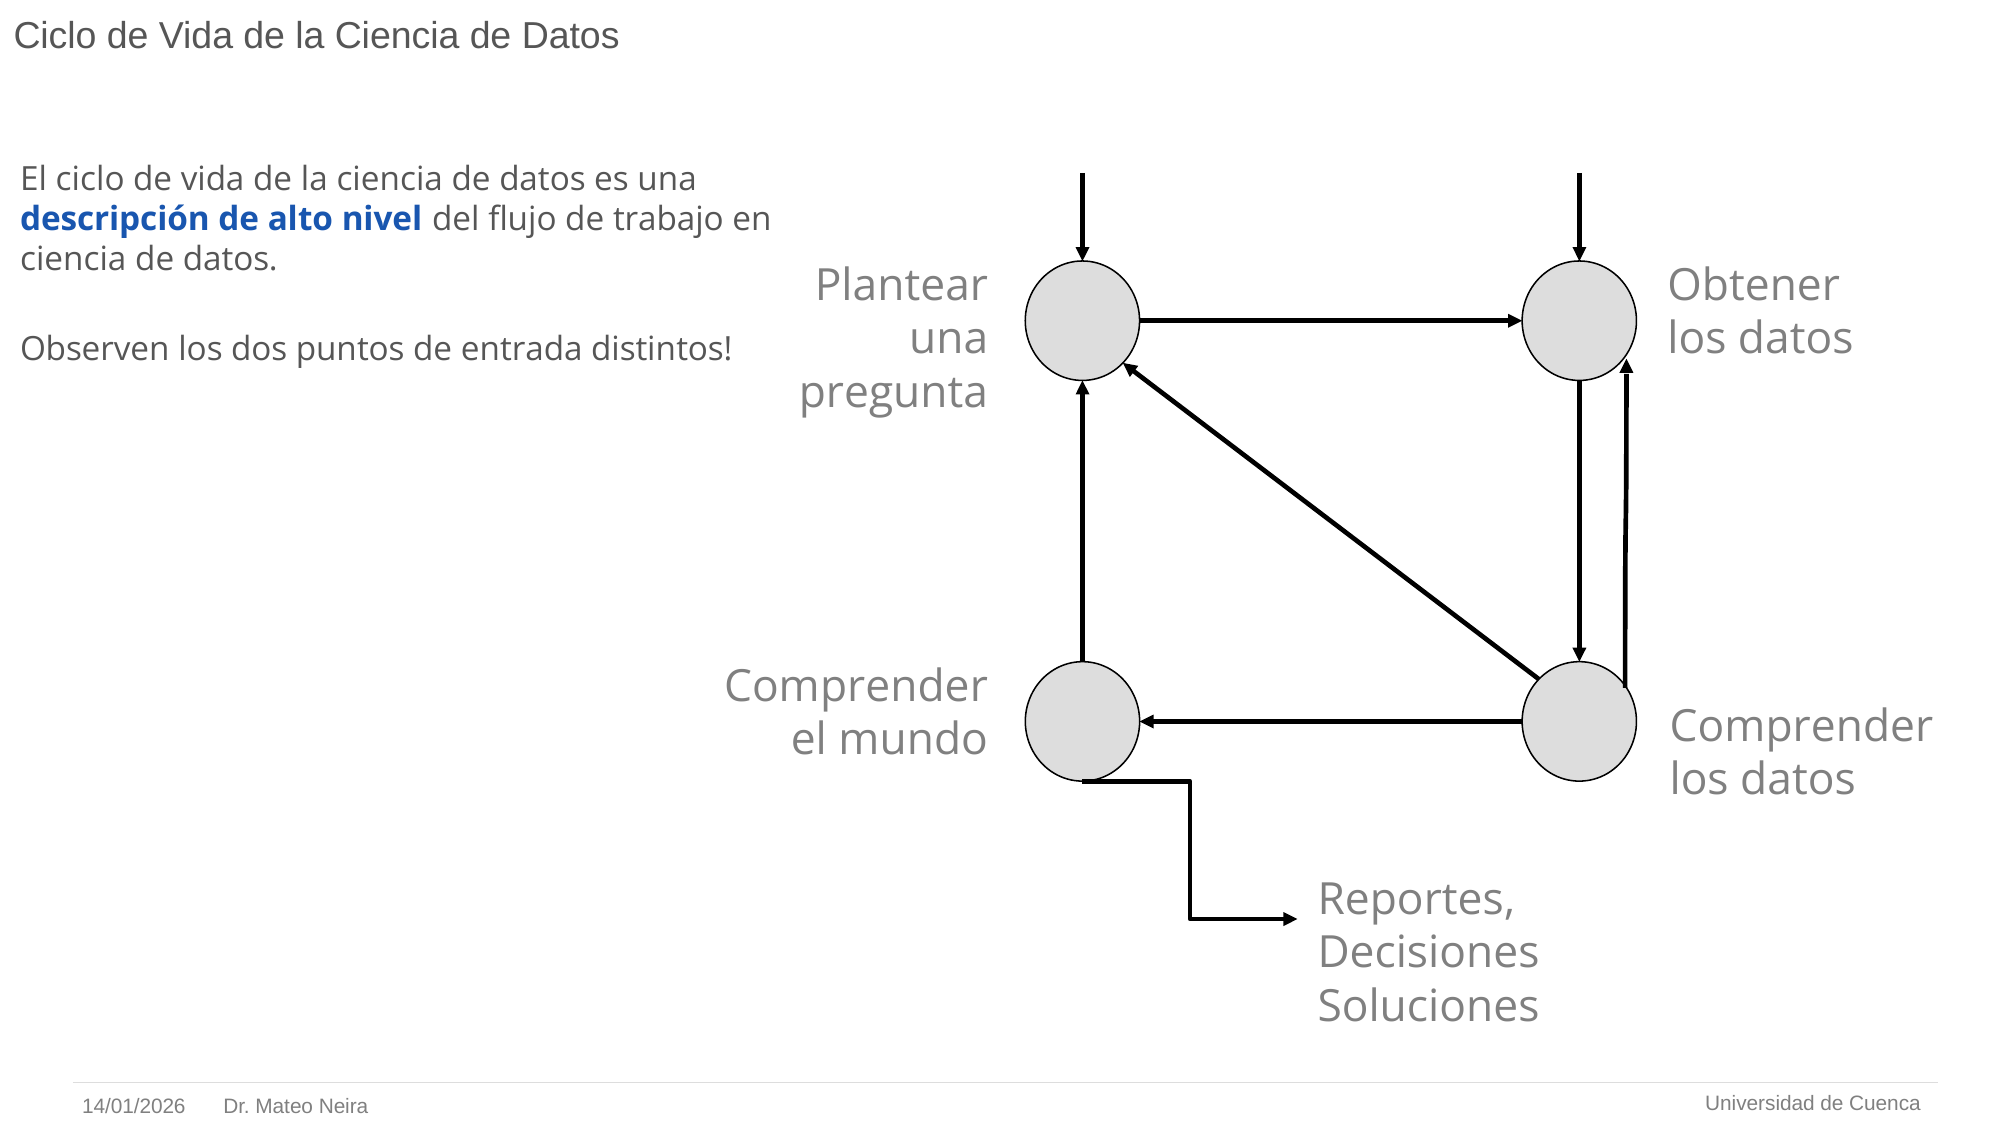

# Ciclo de Vida de la Ciencia de Datos
El ciclo de vida de la ciencia de datos es una descripción de alto nivel del flujo de trabajo en ciencia de datos.

Observen los dos puntos de entrada distintos!
Plantear una pregunta
Obtener los datos

Comprender el mundo

Reportes,
Decisiones
Soluciones
Comprender los datos